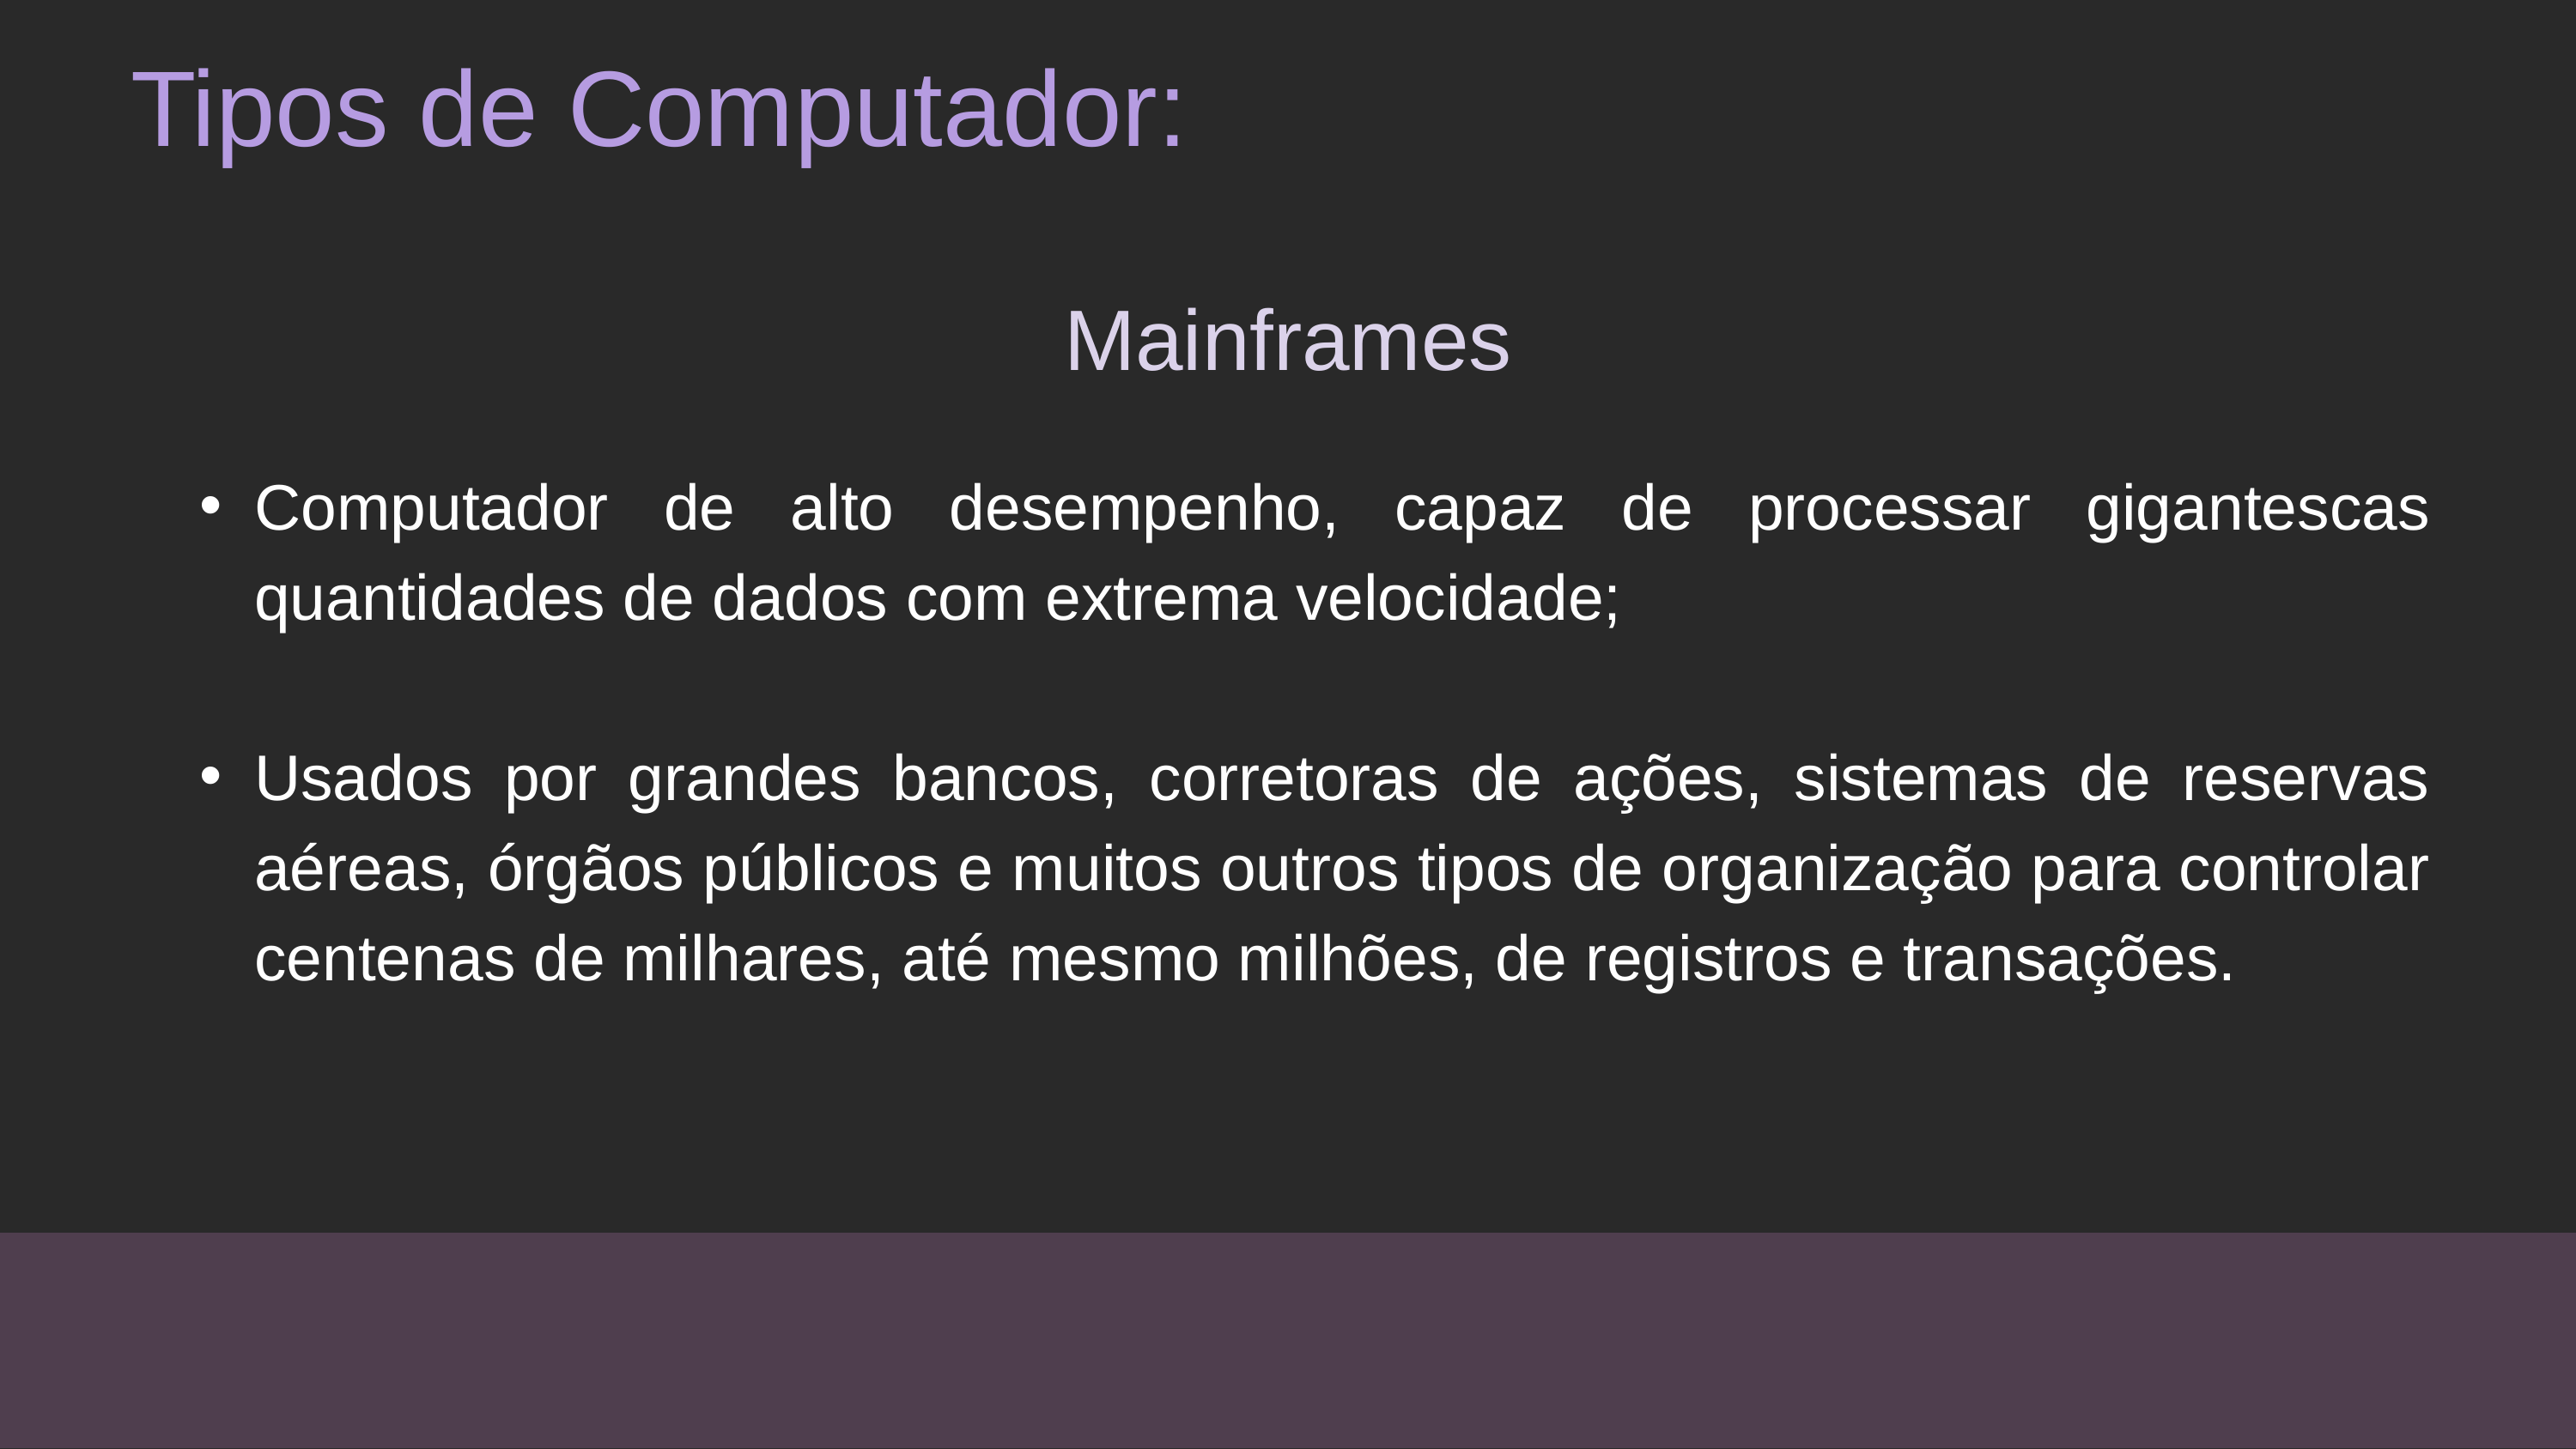

Tipos de Computador:
Mainframes
Computador de alto desempenho, capaz de processar gigantescas quantidades de dados com extrema velocidade;

Usados por grandes bancos, corretoras de ações, sistemas de reservas aéreas, órgãos públicos e muitos outros tipos de organização para controlar centenas de milhares, até mesmo milhões, de registros e transações.